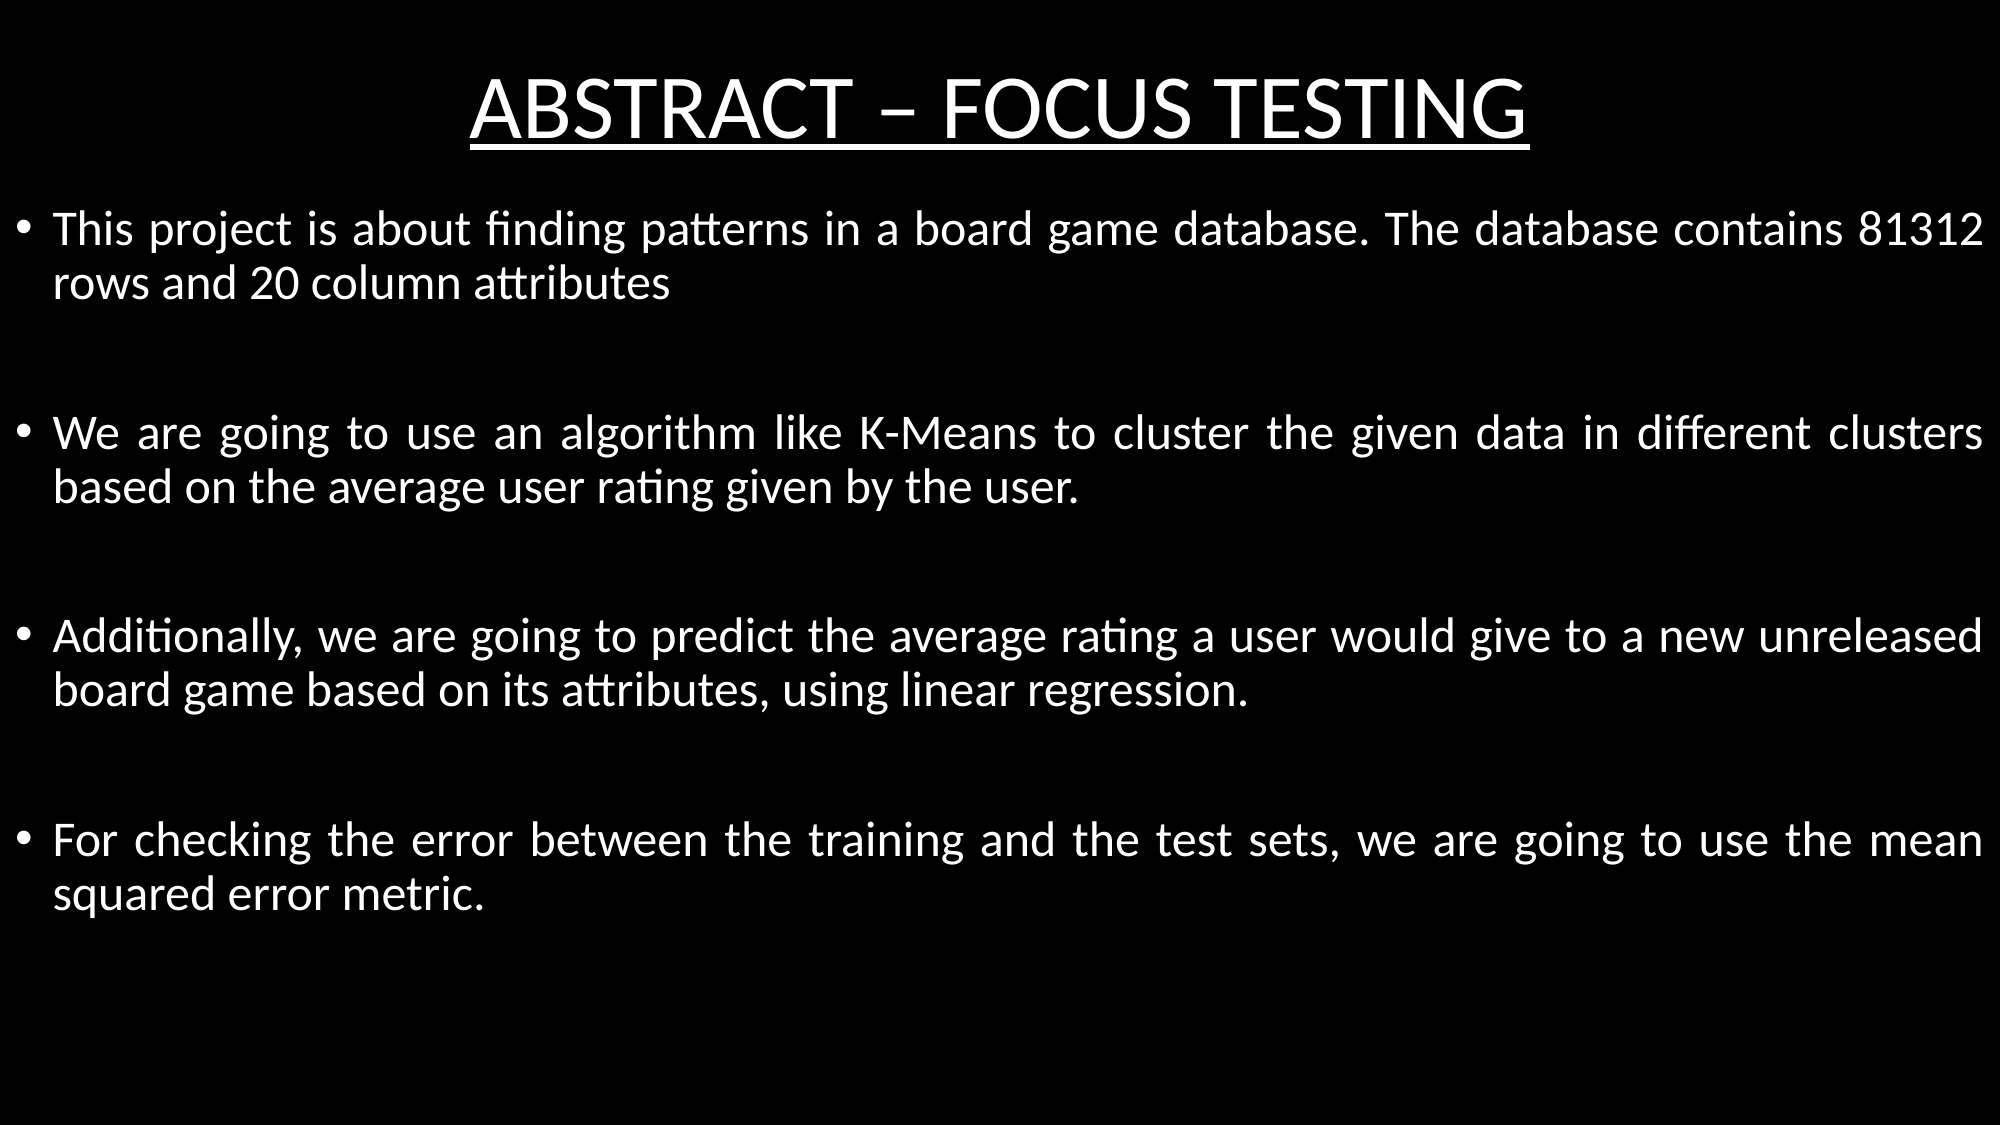

# ABSTRACT – FOCUS TESTING
This project is about finding patterns in a board game database. The database contains 81312 rows and 20 column attributes

We are going to use an algorithm like K-Means to cluster the given data in different clusters based on the average user rating given by the user.

Additionally, we are going to predict the average rating a user would give to a new unreleased board game based on its attributes, using linear regression.

For checking the error between the training and the test sets, we are going to use the mean squared error metric.